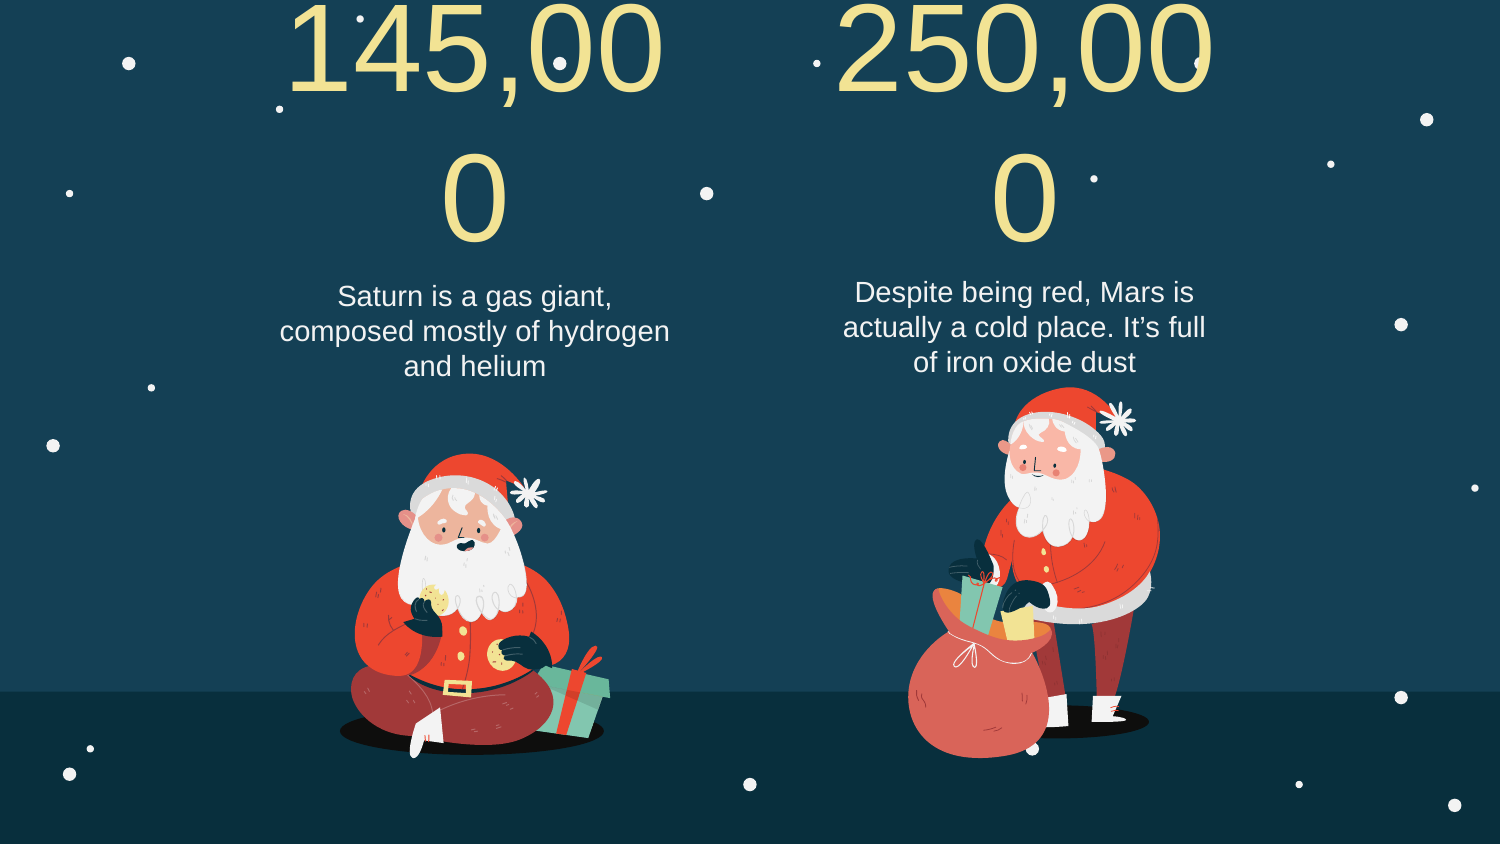

# 145,000
250,000
Despite being red, Mars is actually a cold place. It’s full of iron oxide dust
Saturn is a gas giant, composed mostly of hydrogen and helium